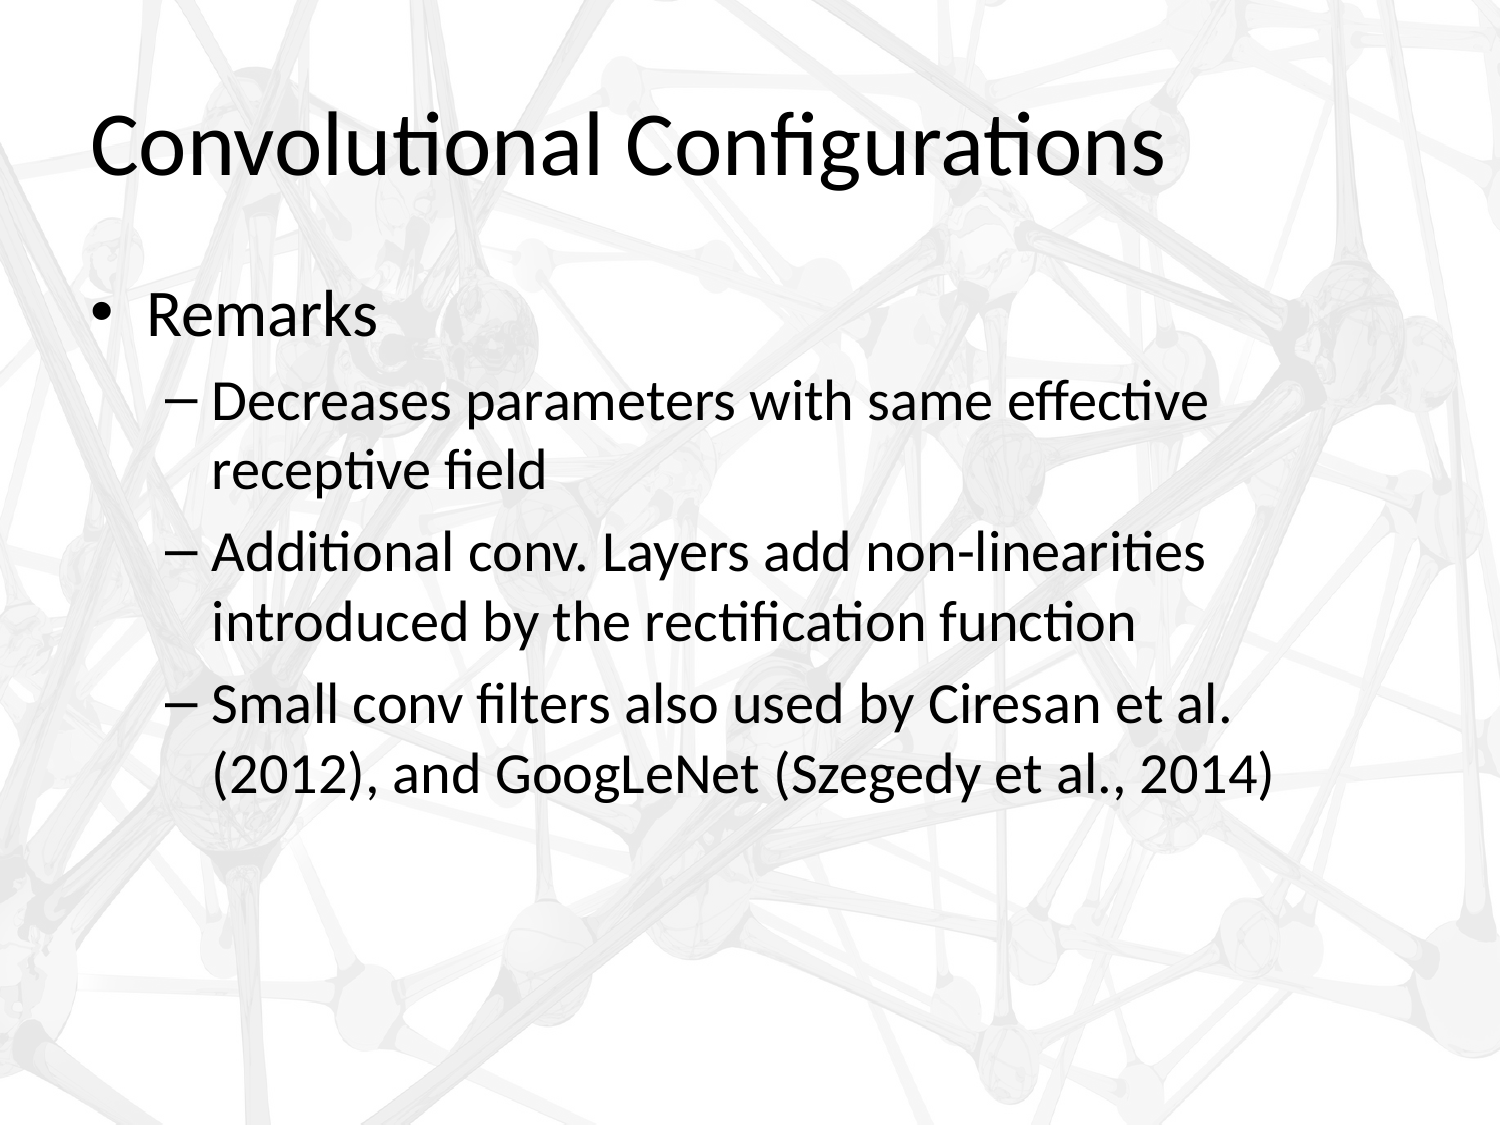

# Convolutional Configurations
Remarks
Decreases parameters with same effective receptive field
Additional conv. Layers add non-linearities introduced by the rectification function
Small conv filters also used by Ciresan et al. (2012), and GoogLeNet (Szegedy et al., 2014)